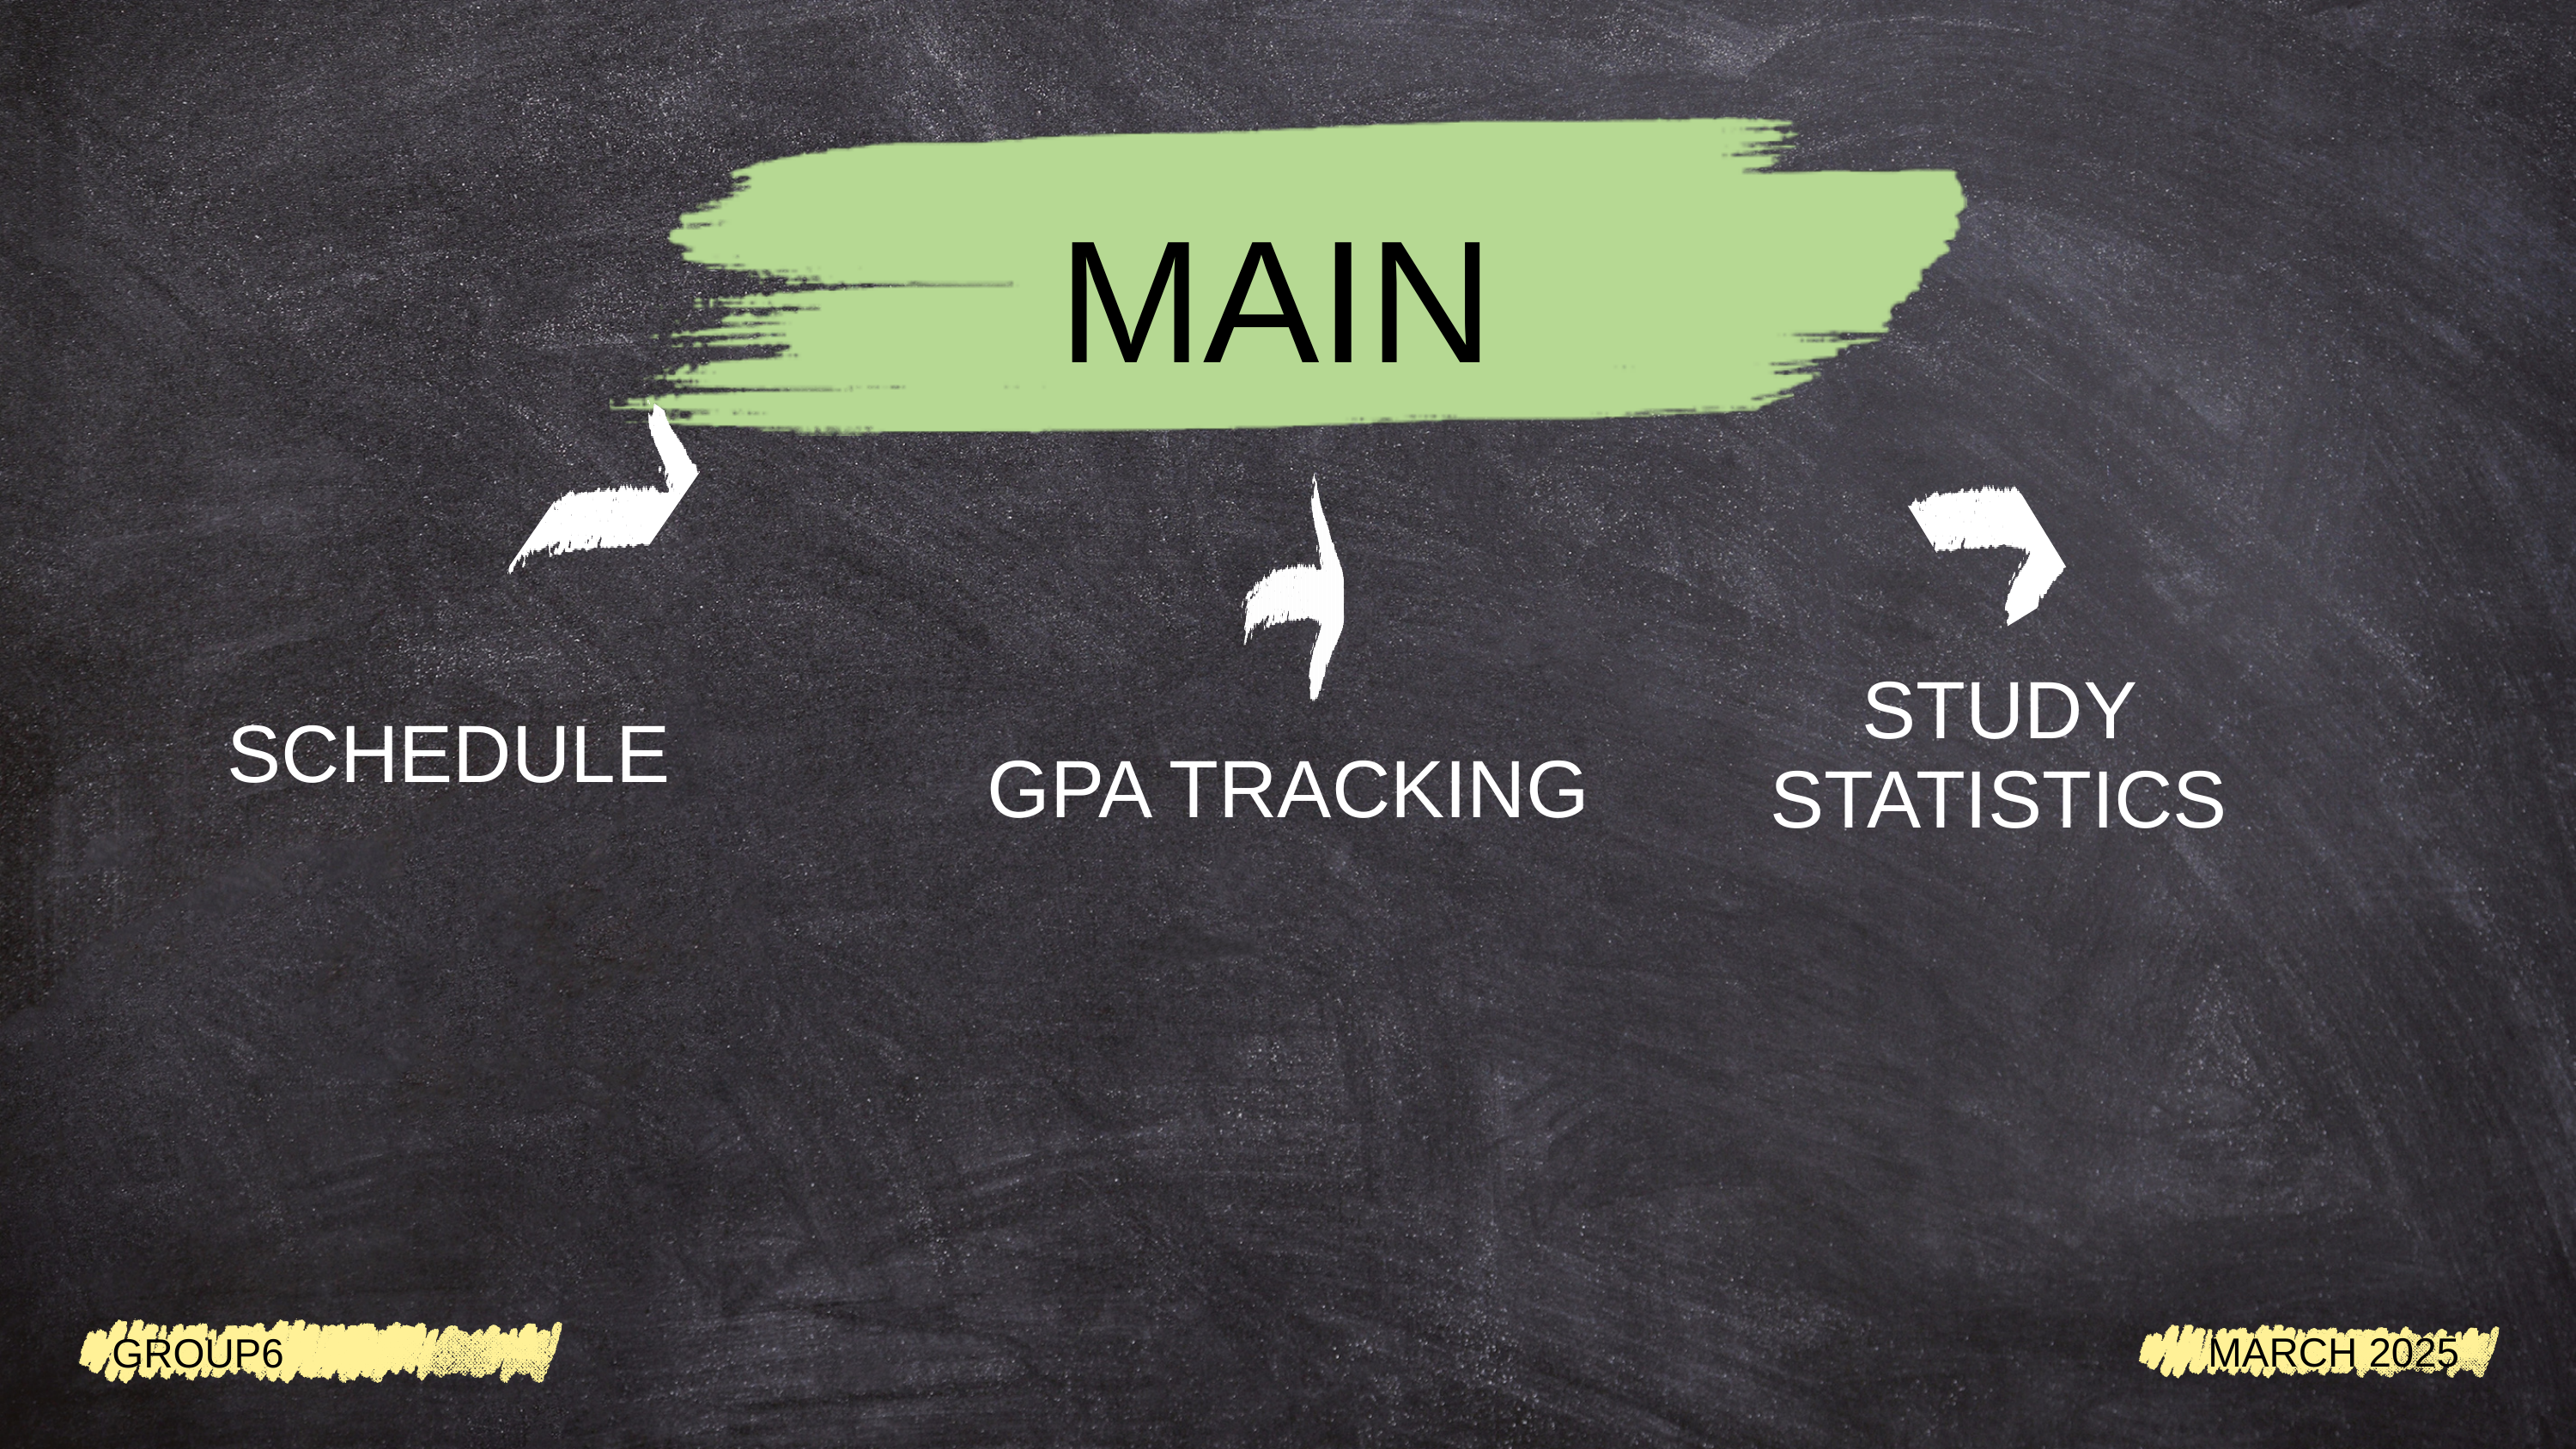

MAIN

STUDY STATISTICS

SCHEDULE
GPA TRACKING

MARCH 2025
GROUP6